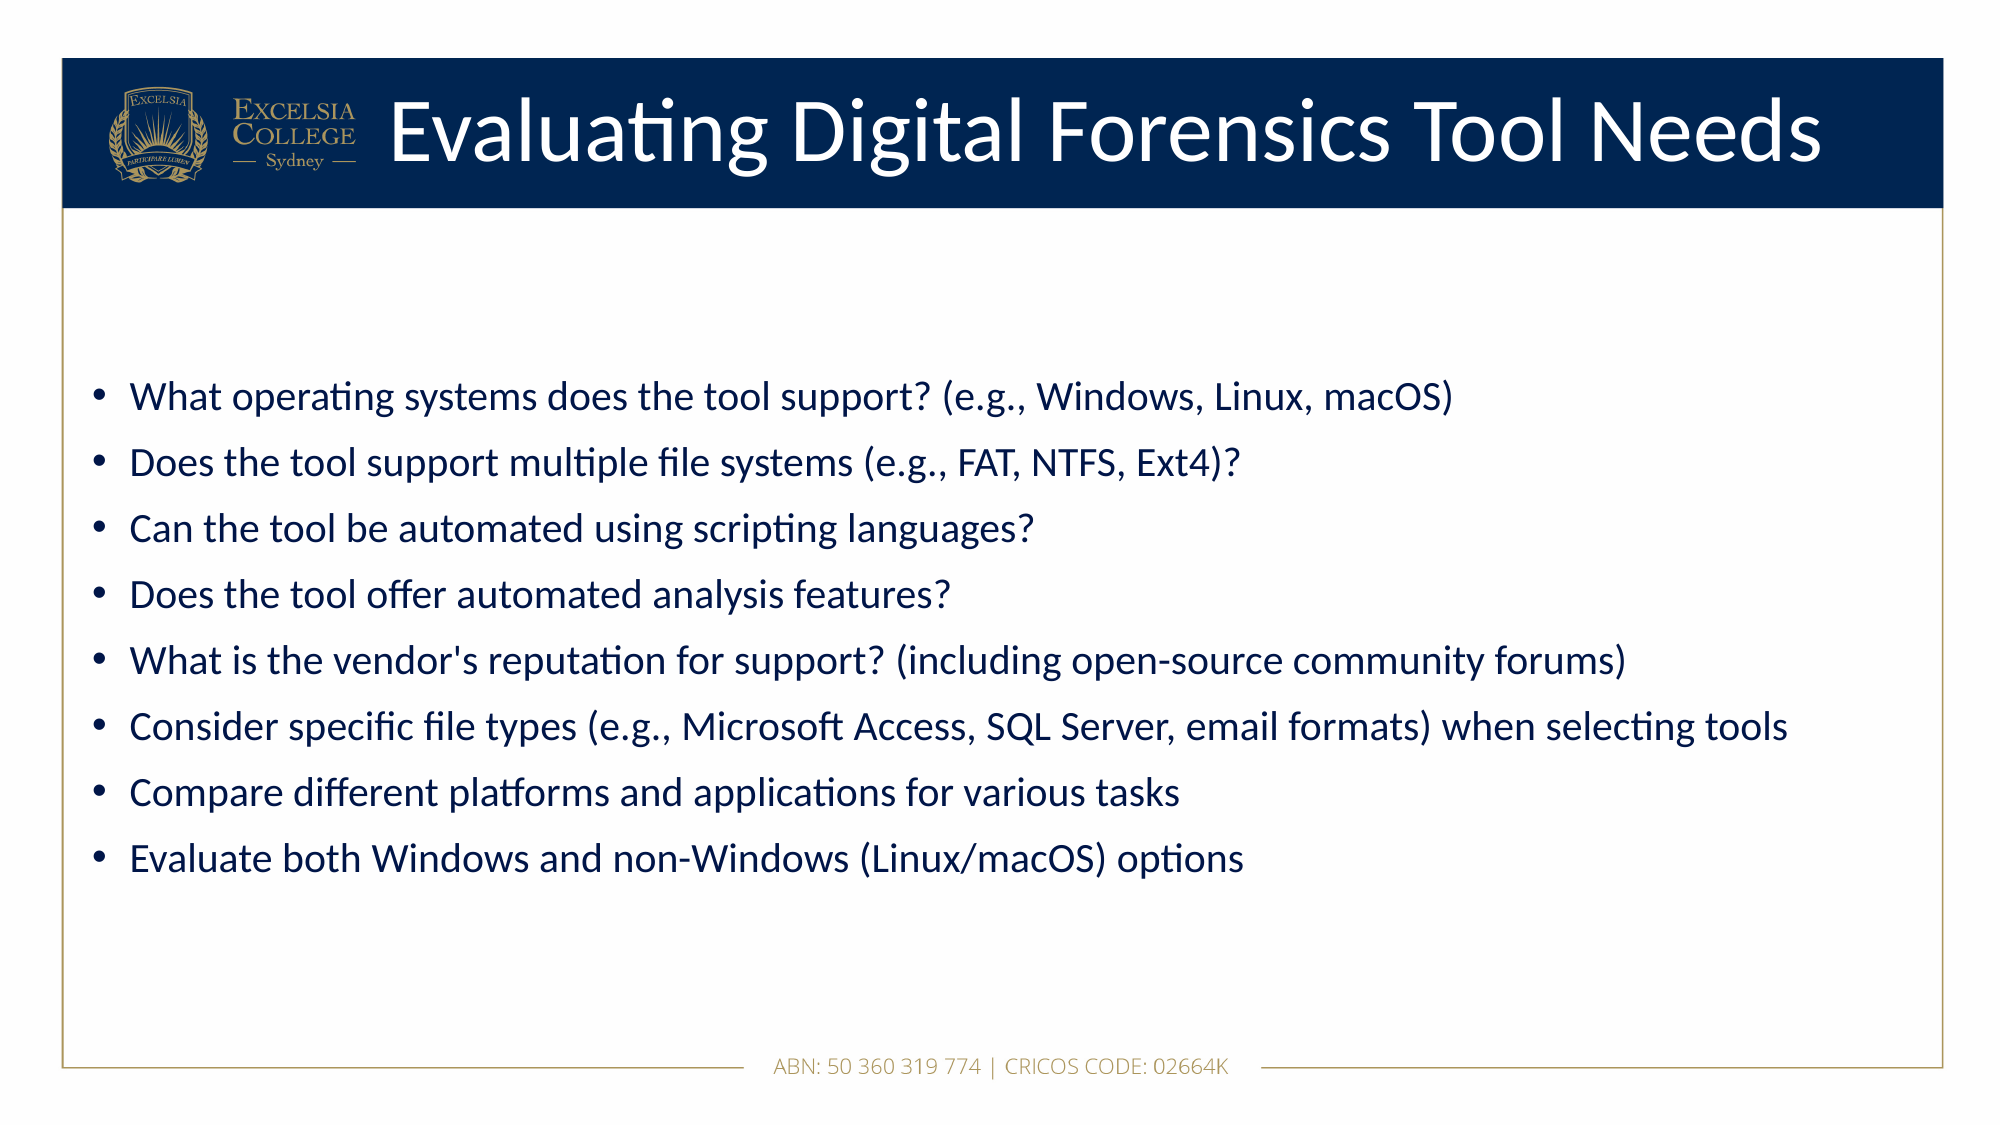

# Evaluating Digital Forensics Tool Needs
What operating systems does the tool support? (e.g., Windows, Linux, macOS)
Does the tool support multiple file systems (e.g., FAT, NTFS, Ext4)?
Can the tool be automated using scripting languages?
Does the tool offer automated analysis features?
What is the vendor's reputation for support? (including open-source community forums)
Consider specific file types (e.g., Microsoft Access, SQL Server, email formats) when selecting tools
Compare different platforms and applications for various tasks
Evaluate both Windows and non-Windows (Linux/macOS) options